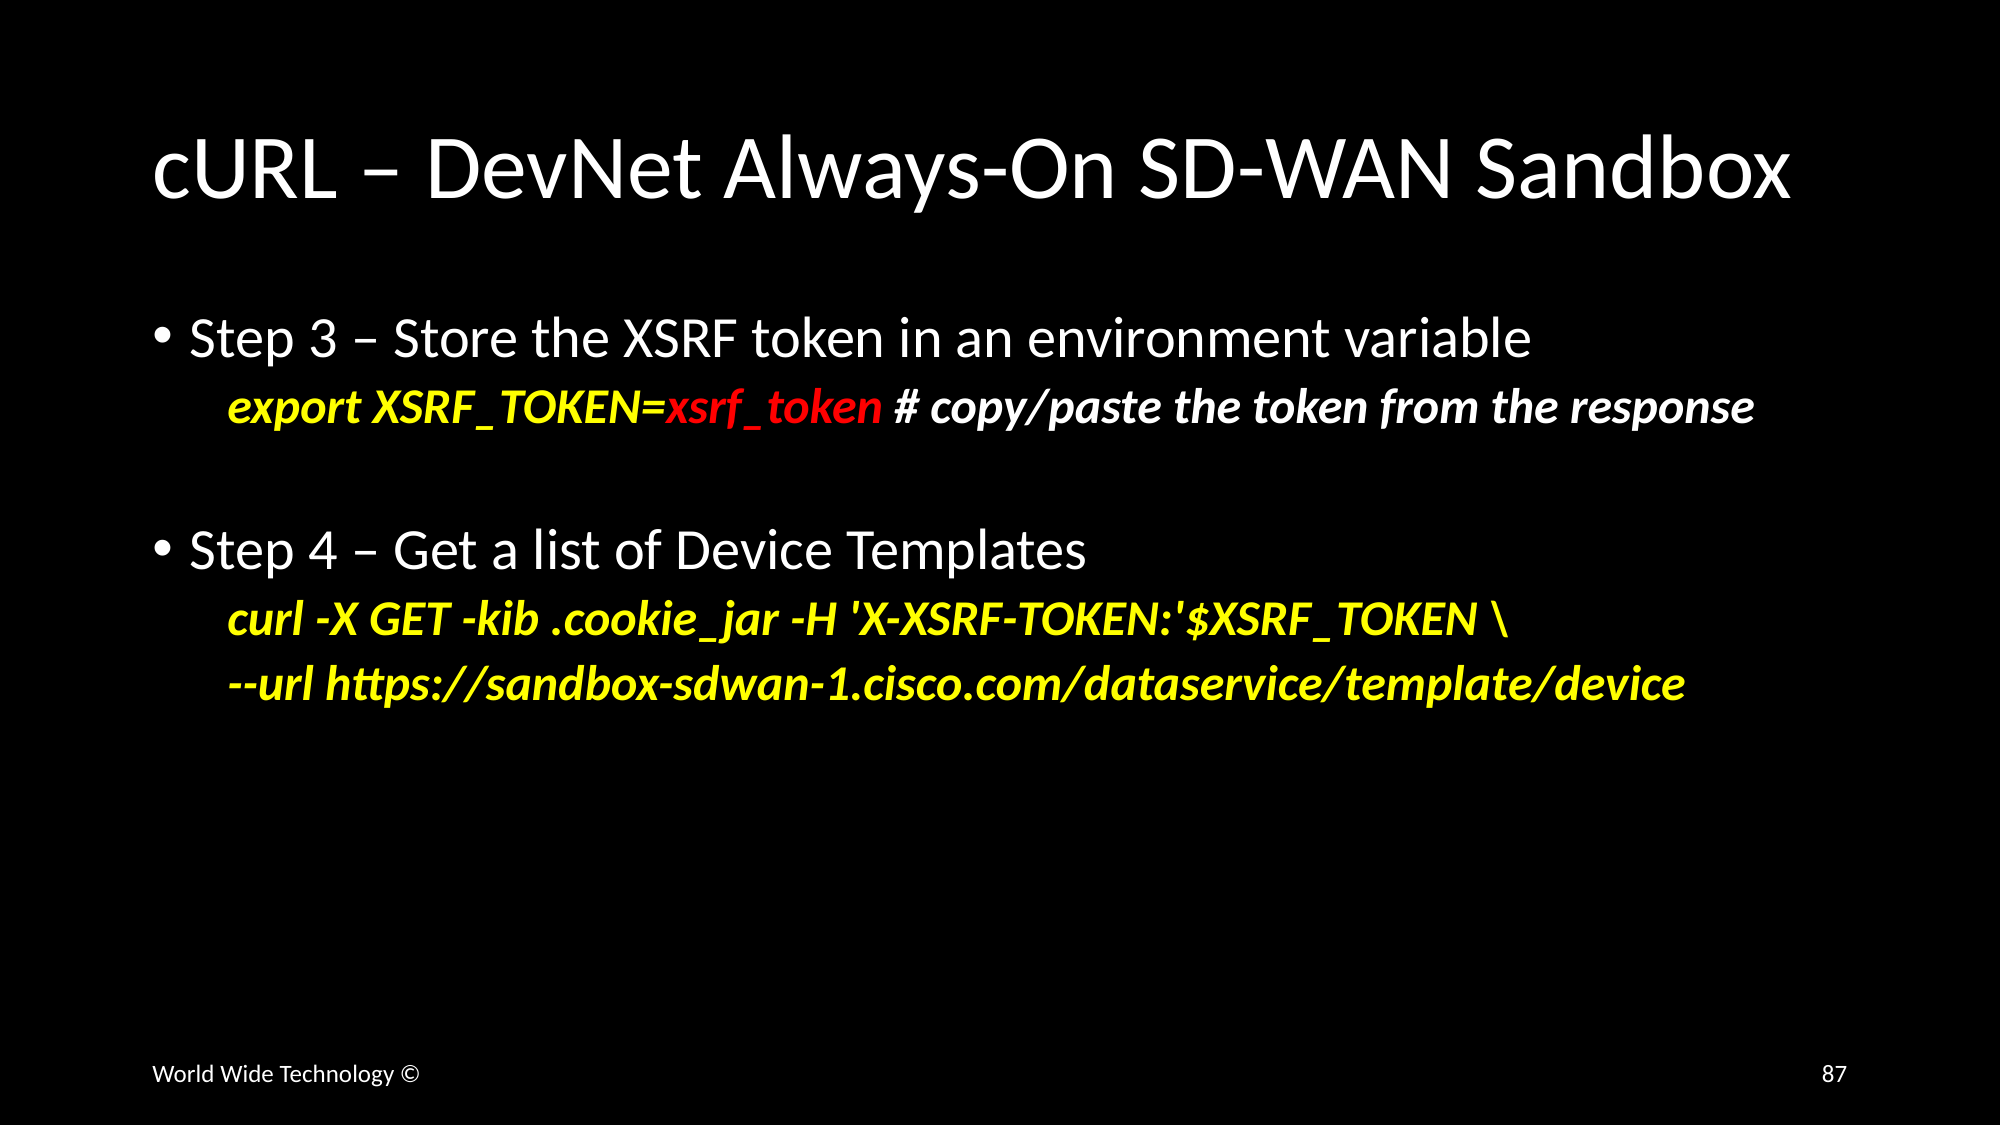

# cURL – DevNet Always-On SD-WAN Sandbox
Step 3 – Store the XSRF token in an environment variable
export XSRF_TOKEN=xsrf_token # copy/paste the token from the response

Step 4 – Get a list of Device Templates
curl -X GET -kib .cookie_jar -H 'X-XSRF-TOKEN:'$XSRF_TOKEN \
--url https://sandbox-sdwan-1.cisco.com/dataservice/template/device
World Wide Technology ©
87